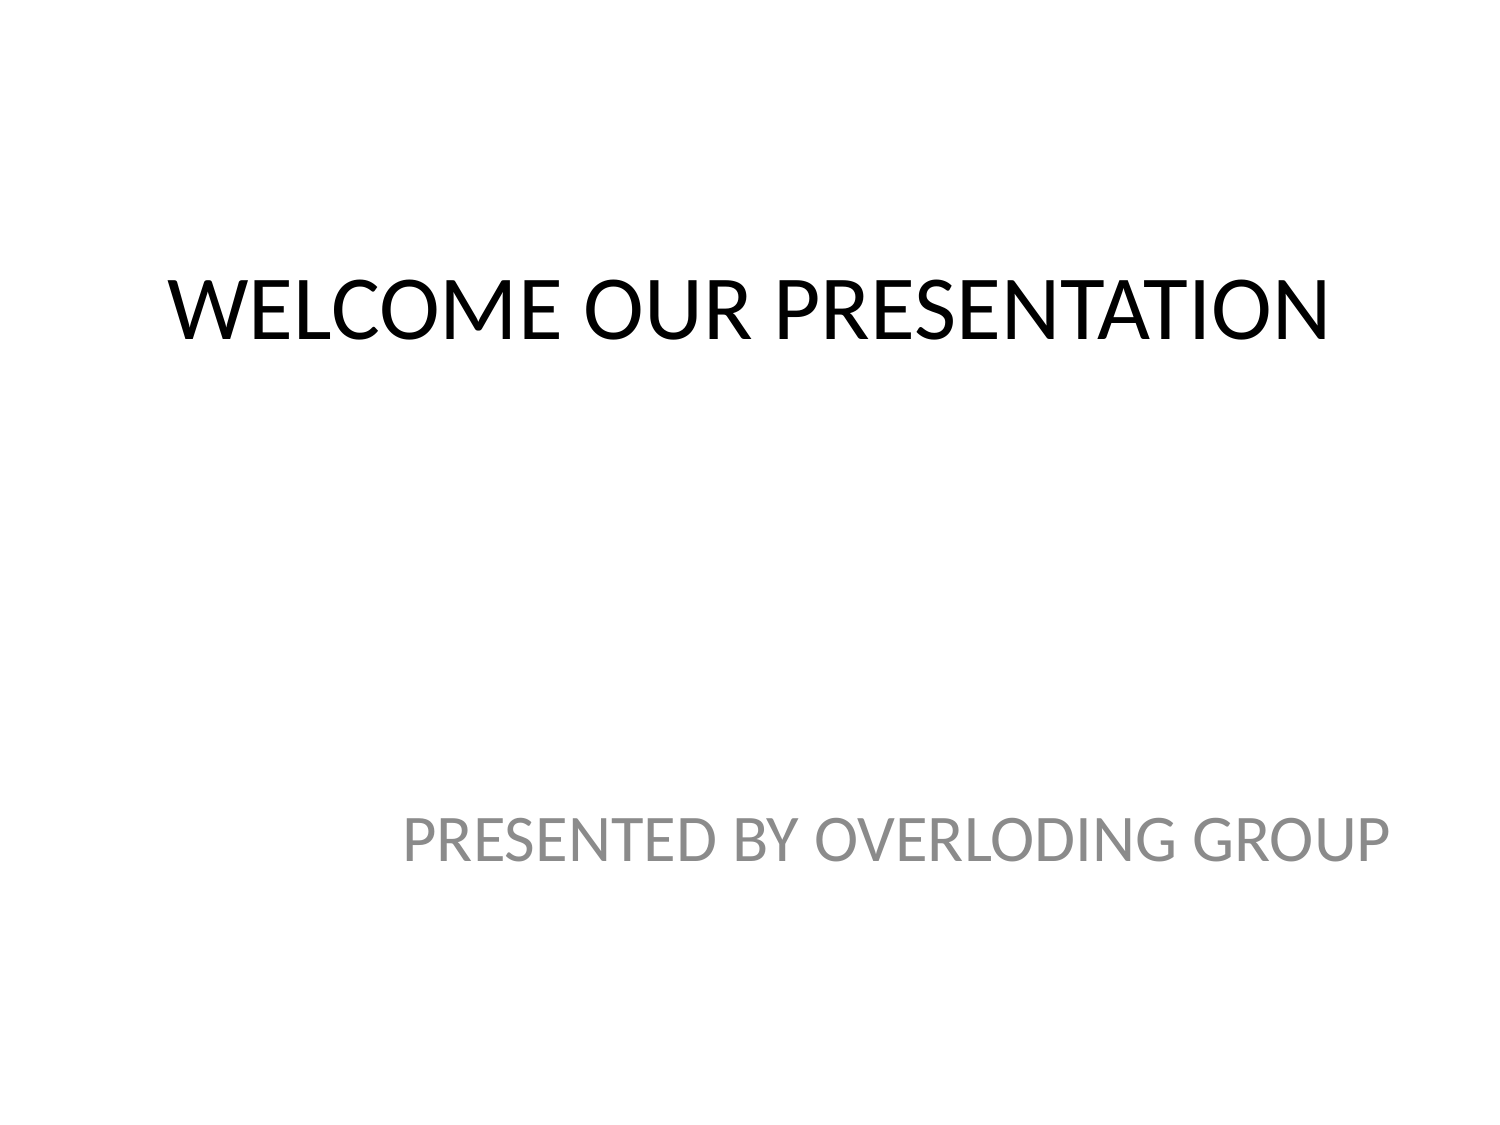

# WELCOME OUR PRESENTATION
PRESENTED BY OVERLODING GROUP